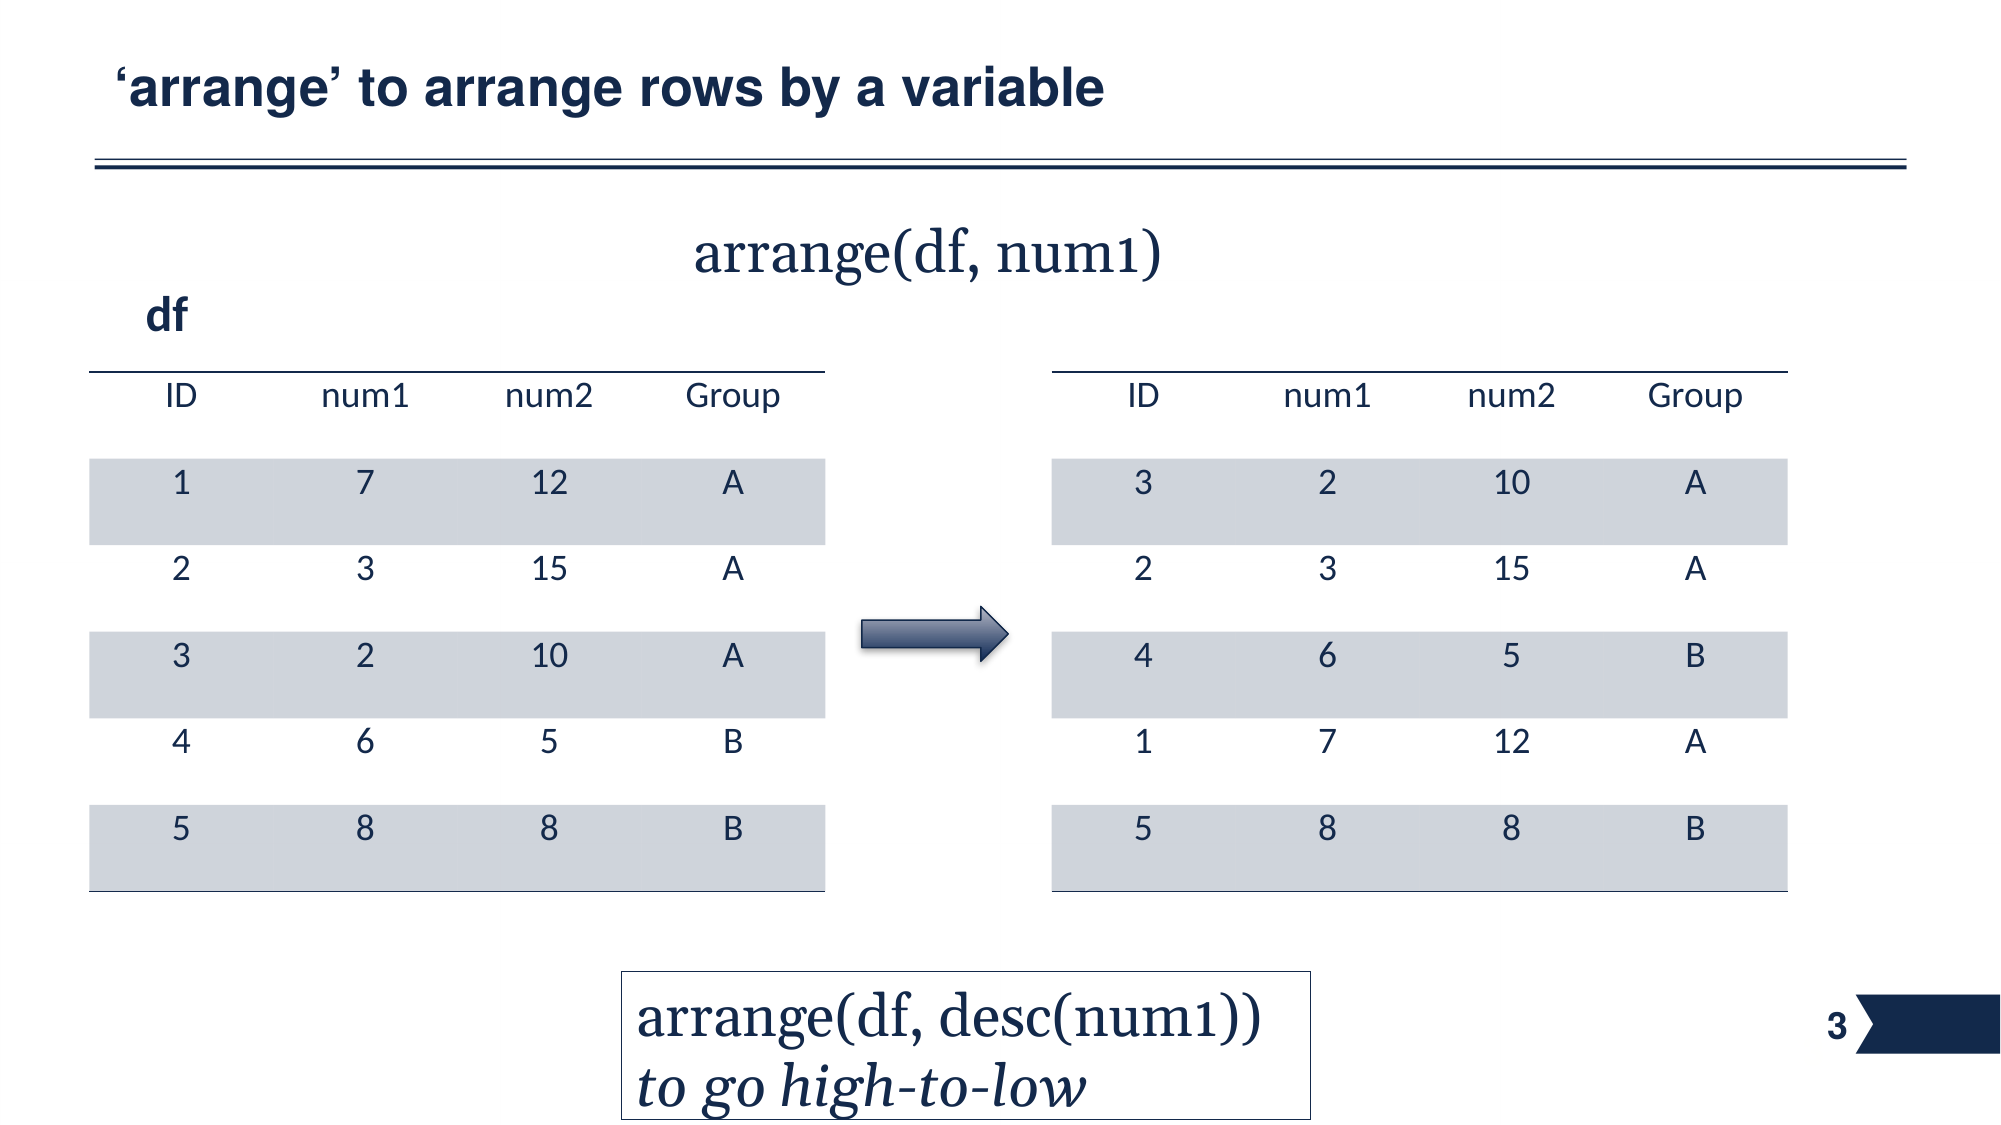

# ‘arrange’ to arrange rows by a variable
arrange(df, num1)
df
| ID | num1 | num2 | Group |
| --- | --- | --- | --- |
| 1 | 7 | 12 | A |
| 2 | 3 | 15 | A |
| 3 | 2 | 10 | A |
| 4 | 6 | 5 | B |
| 5 | 8 | 8 | B |
| ID | num1 | num2 | Group |
| --- | --- | --- | --- |
| 3 | 2 | 10 | A |
| 2 | 3 | 15 | A |
| 4 | 6 | 5 | B |
| 1 | 7 | 12 | A |
| 5 | 8 | 8 | B |

arrange(df, desc(num1)) to go high-to-low
3
3